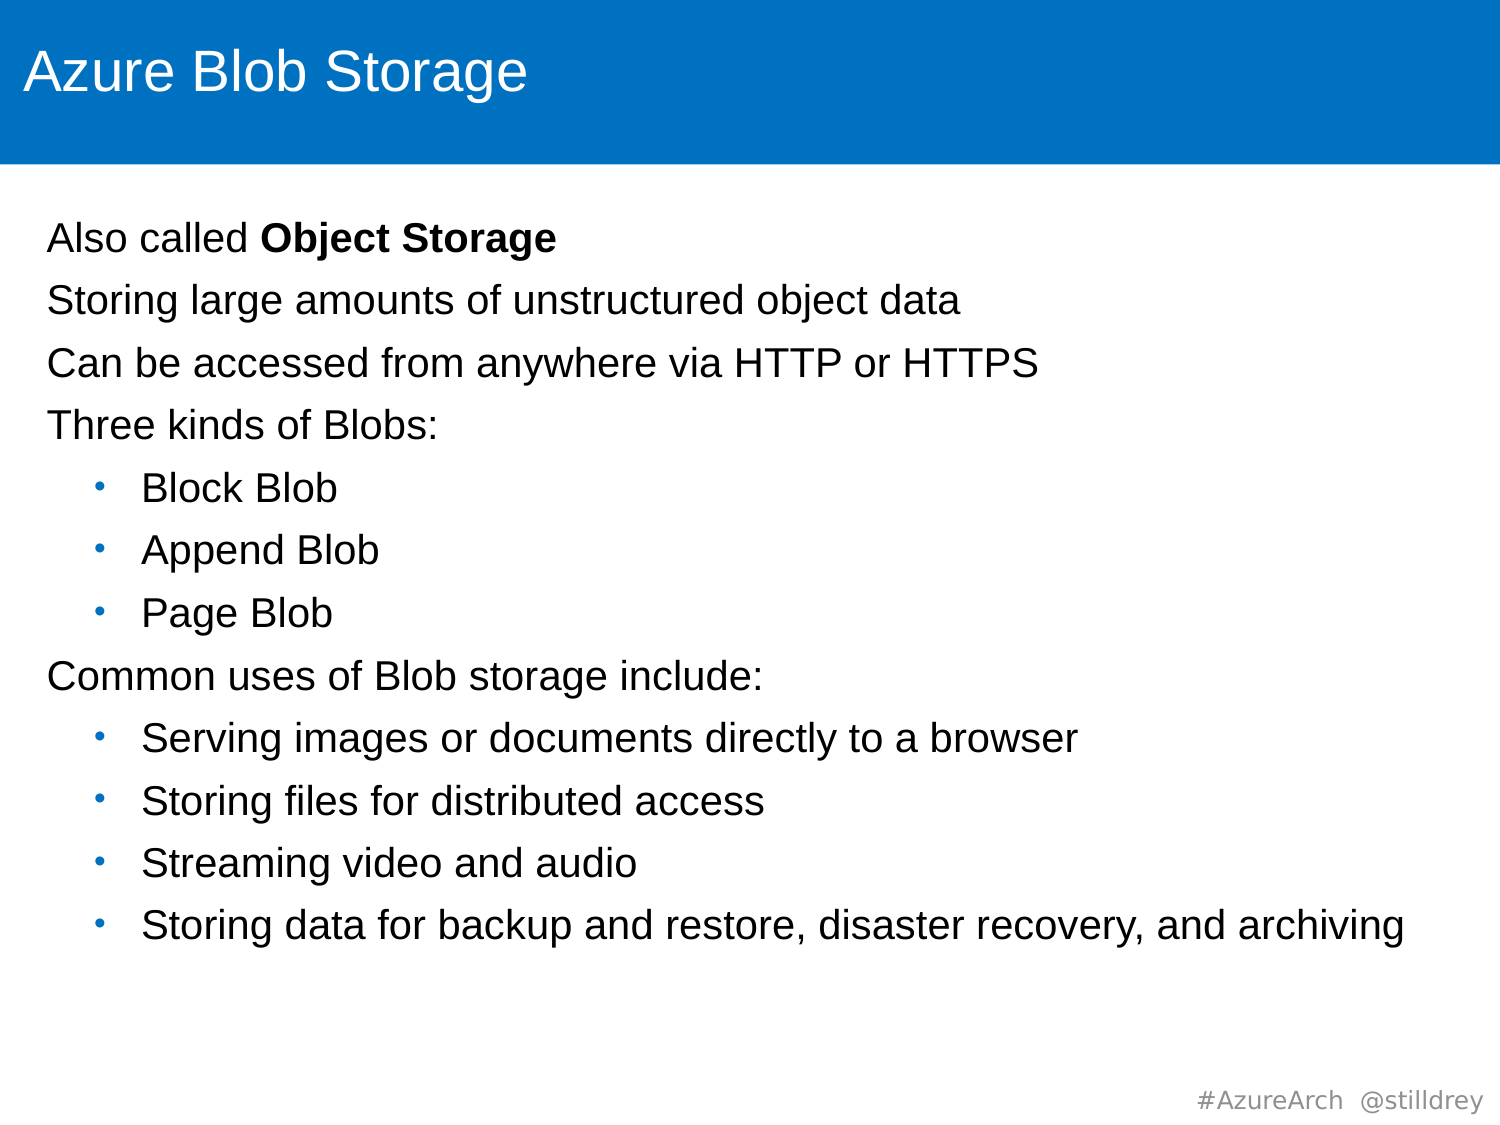

# Azure Blob Storage
Also called Object Storage
Storing large amounts of unstructured object data
Can be accessed from anywhere via HTTP or HTTPS
Three kinds of Blobs:
Block Blob
Append Blob
Page Blob
Common uses of Blob storage include:
Serving images or documents directly to a browser
Storing files for distributed access
Streaming video and audio
Storing data for backup and restore, disaster recovery, and archiving